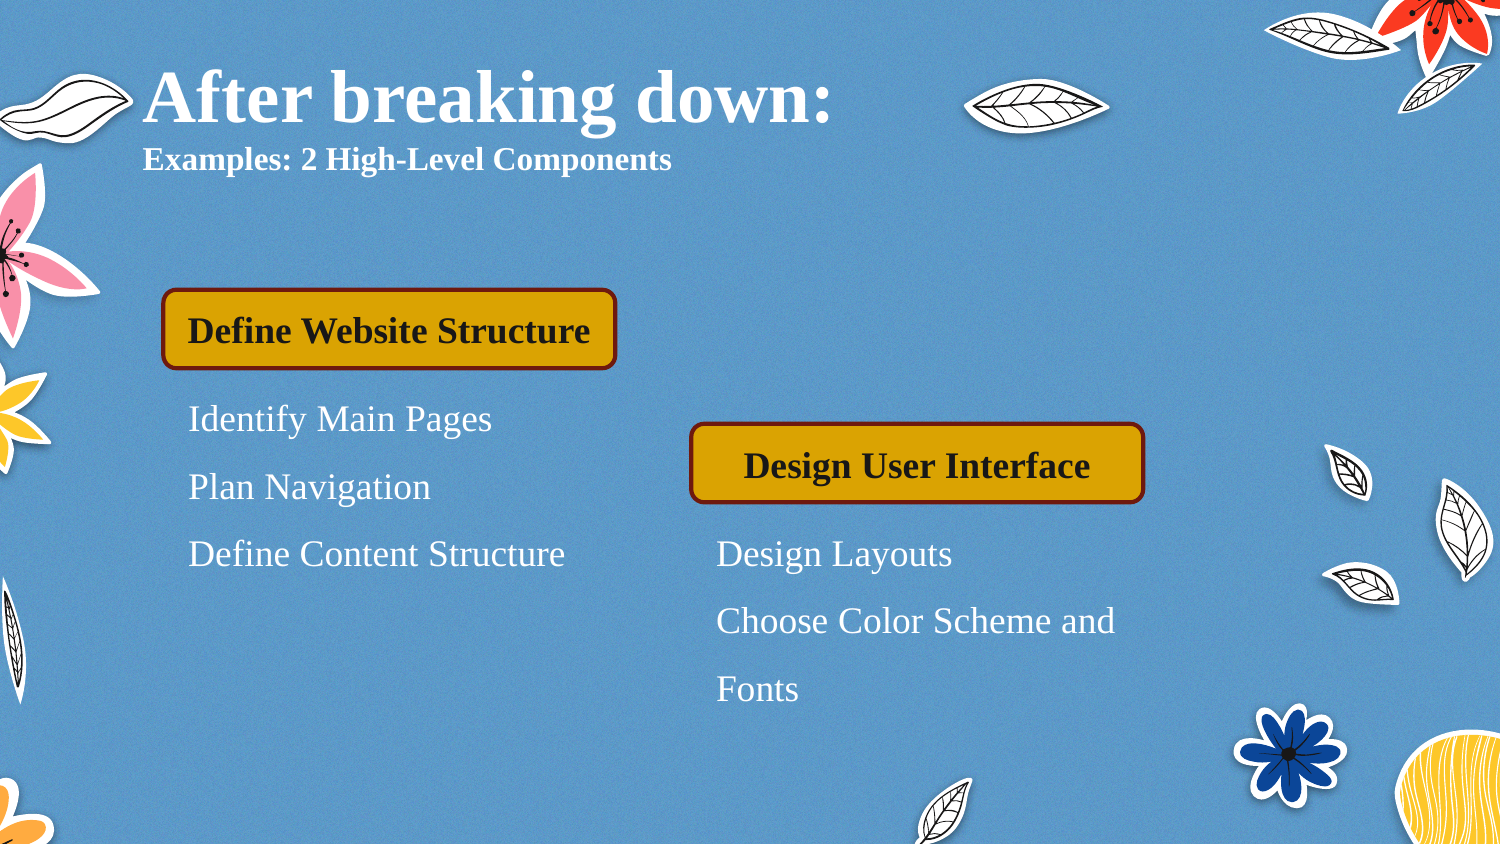

After breaking down:
Examples: 2 High-Level Components

Define Website Structure

Identify Main Pages
Plan Navigation
Define Content Structure
Design User Interface

Create Wireframes
Design Layouts
Choose Color Scheme and Fonts